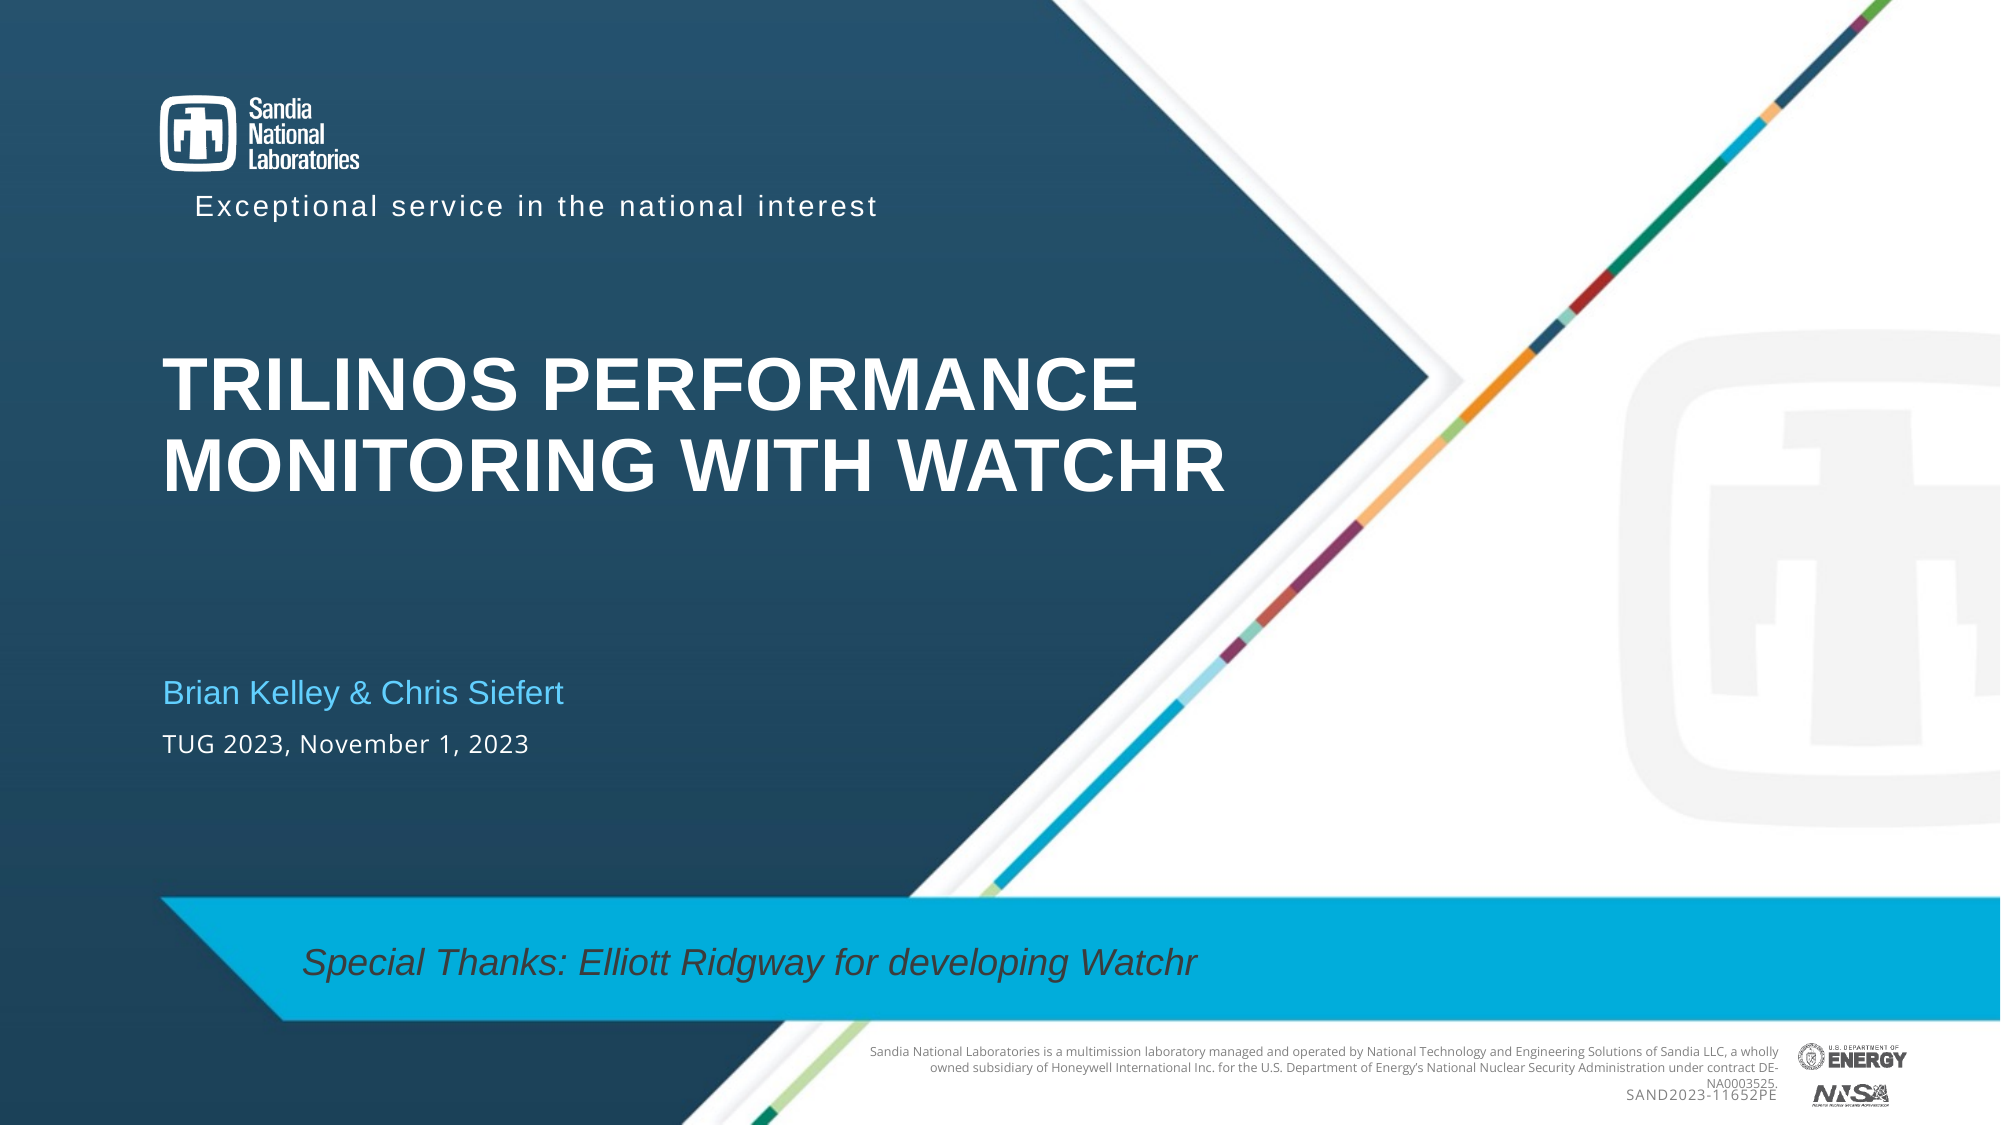

# Trilinos Performance Monitoring with Watchr

Brian Kelley & Chris Siefert
TUG 2023, November 1, 2023
Special Thanks: Elliott Ridgway for developing Watchr
SAND2023-11652PE